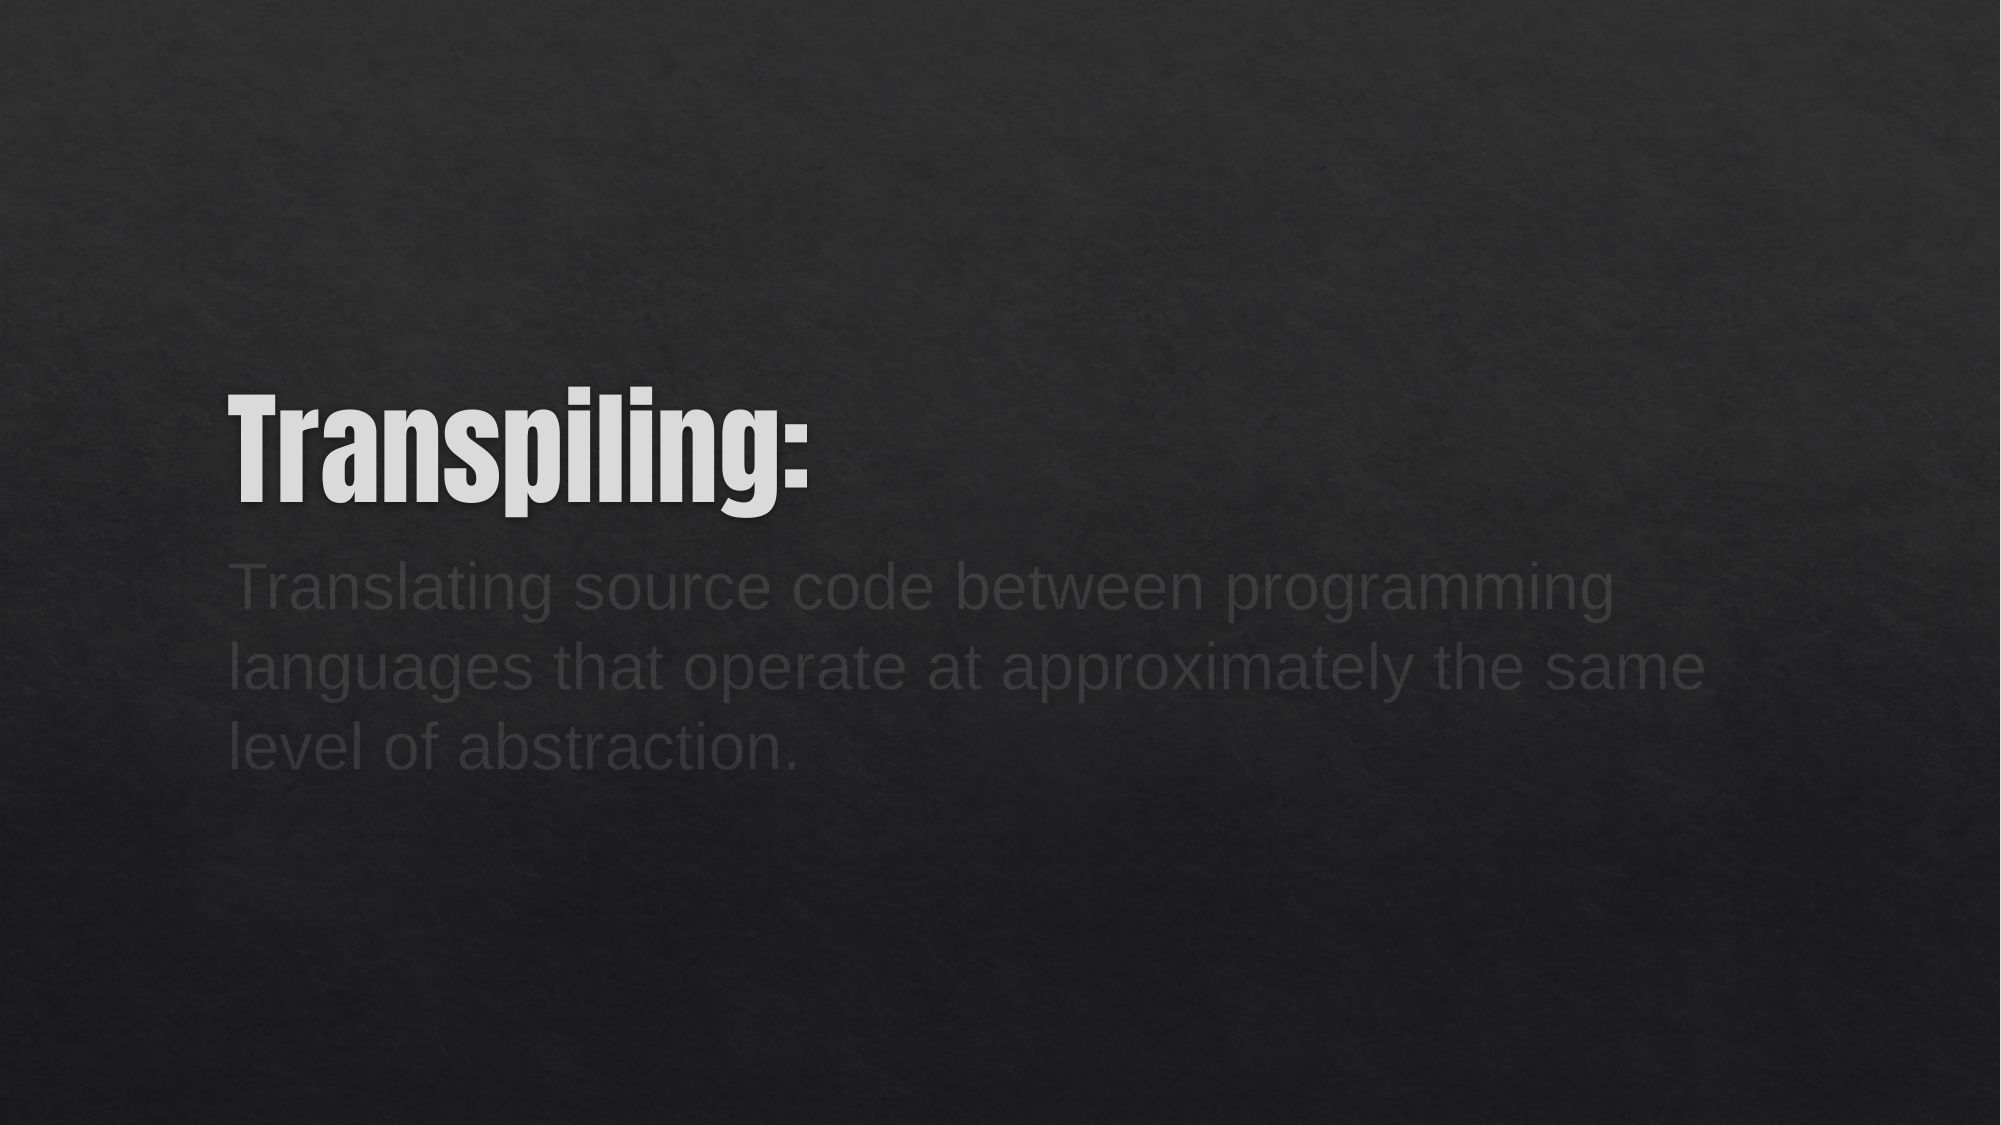

# Transpiling:
Translating source code between programming languages that operate at approximately the same level of abstraction.